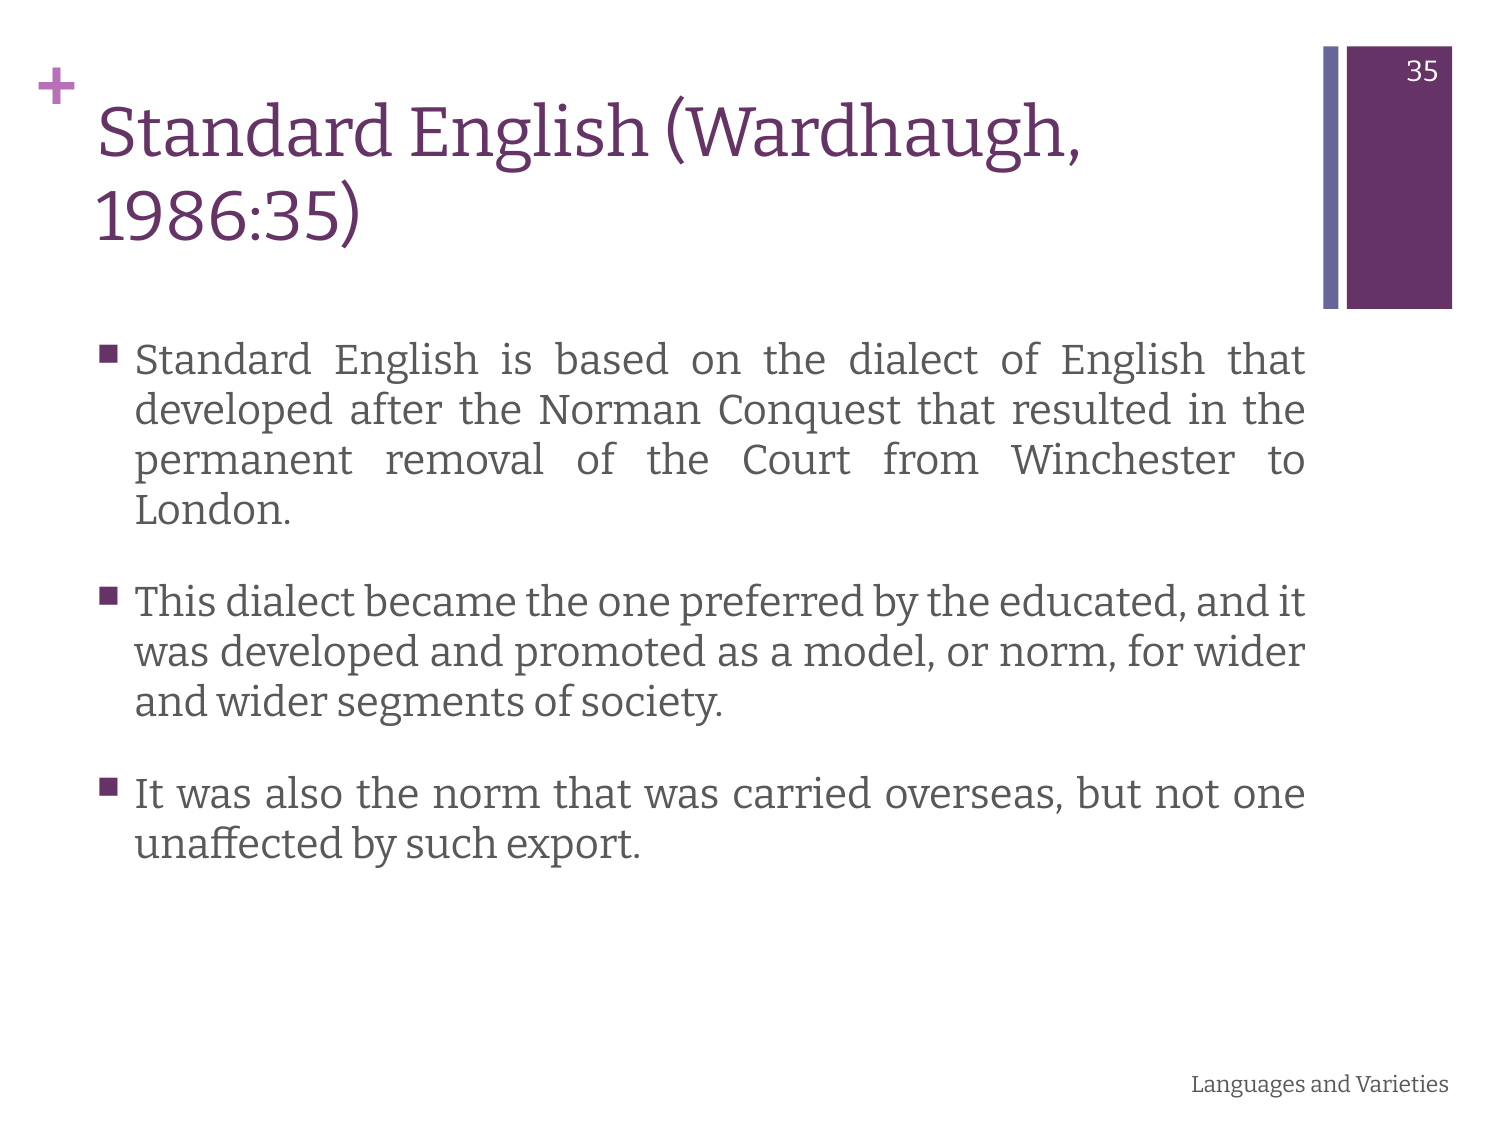

35
# Standard English (Wardhaugh, 1986:35)
Standard English is based on the dialect of English that developed after the Norman Conquest that resulted in the permanent removal of the Court from Winchester to London.
This dialect became the one preferred by the educated, and it was developed and promoted as a model, or norm, for wider and wider segments of society.
It was also the norm that was carried overseas, but not one unaffected by such export.
Languages and Varieties